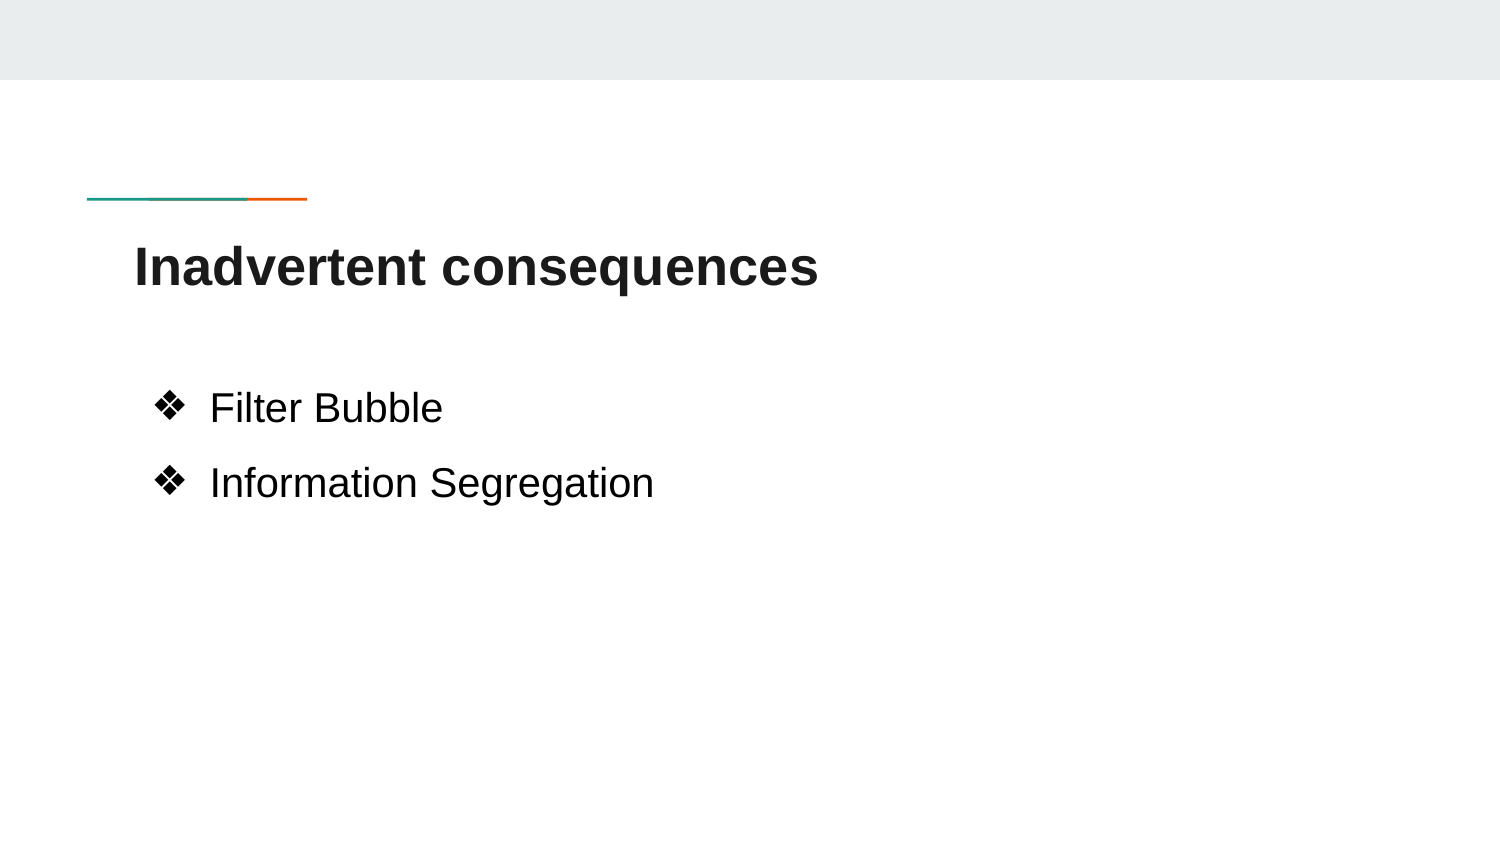

# Inadvertent consequences
Filter Bubble
Information Segregation